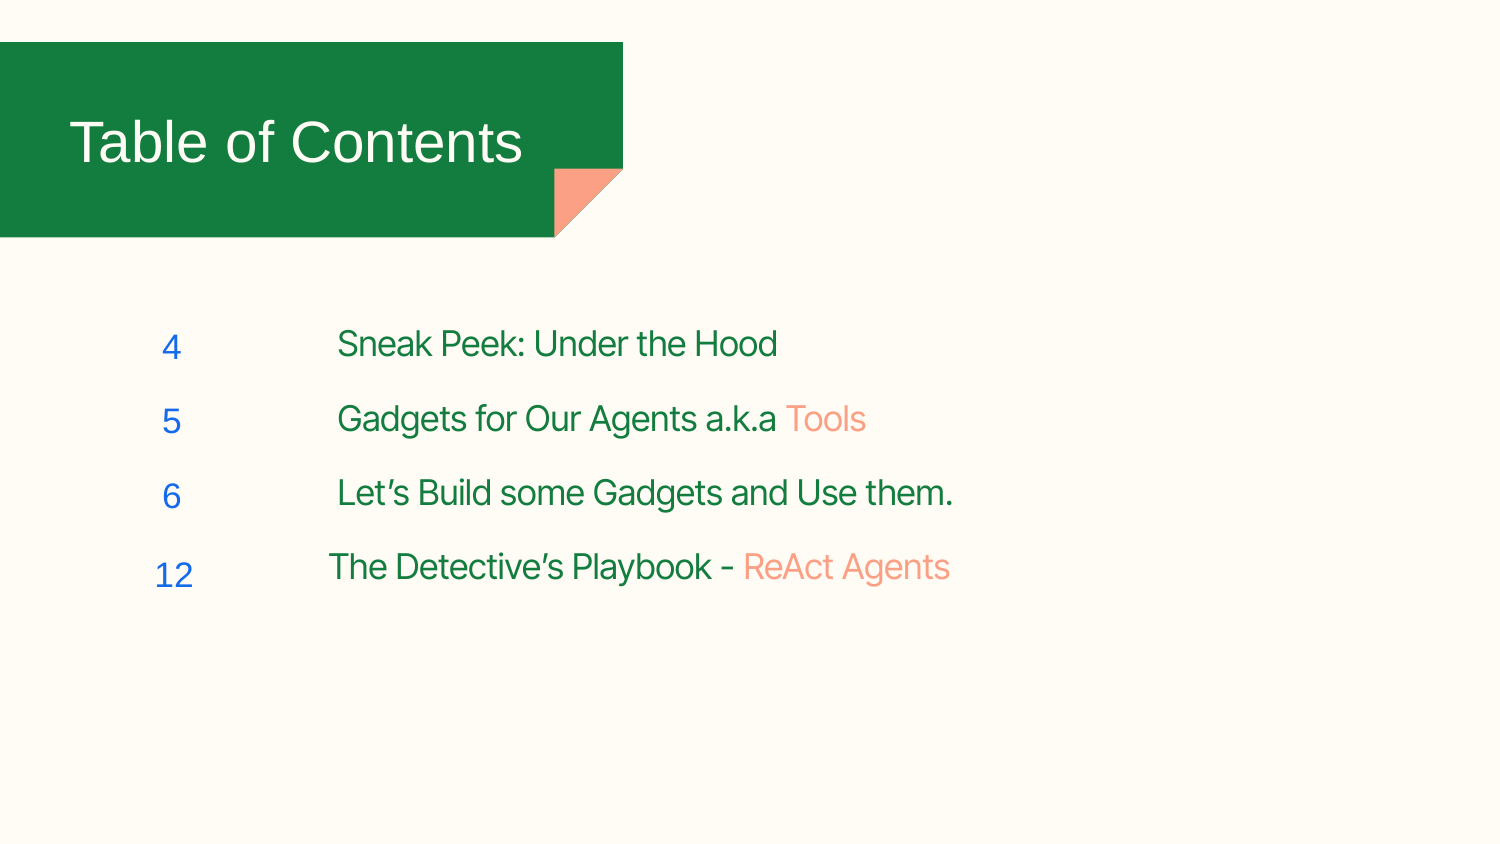

# Table of Contents
4
Sneak Peek: Under the Hood
5
Gadgets for Our Agents a.k.a Tools
6
Let’s Build some Gadgets and Use them.
The Detective’s Playbook - ReAct Agents
12